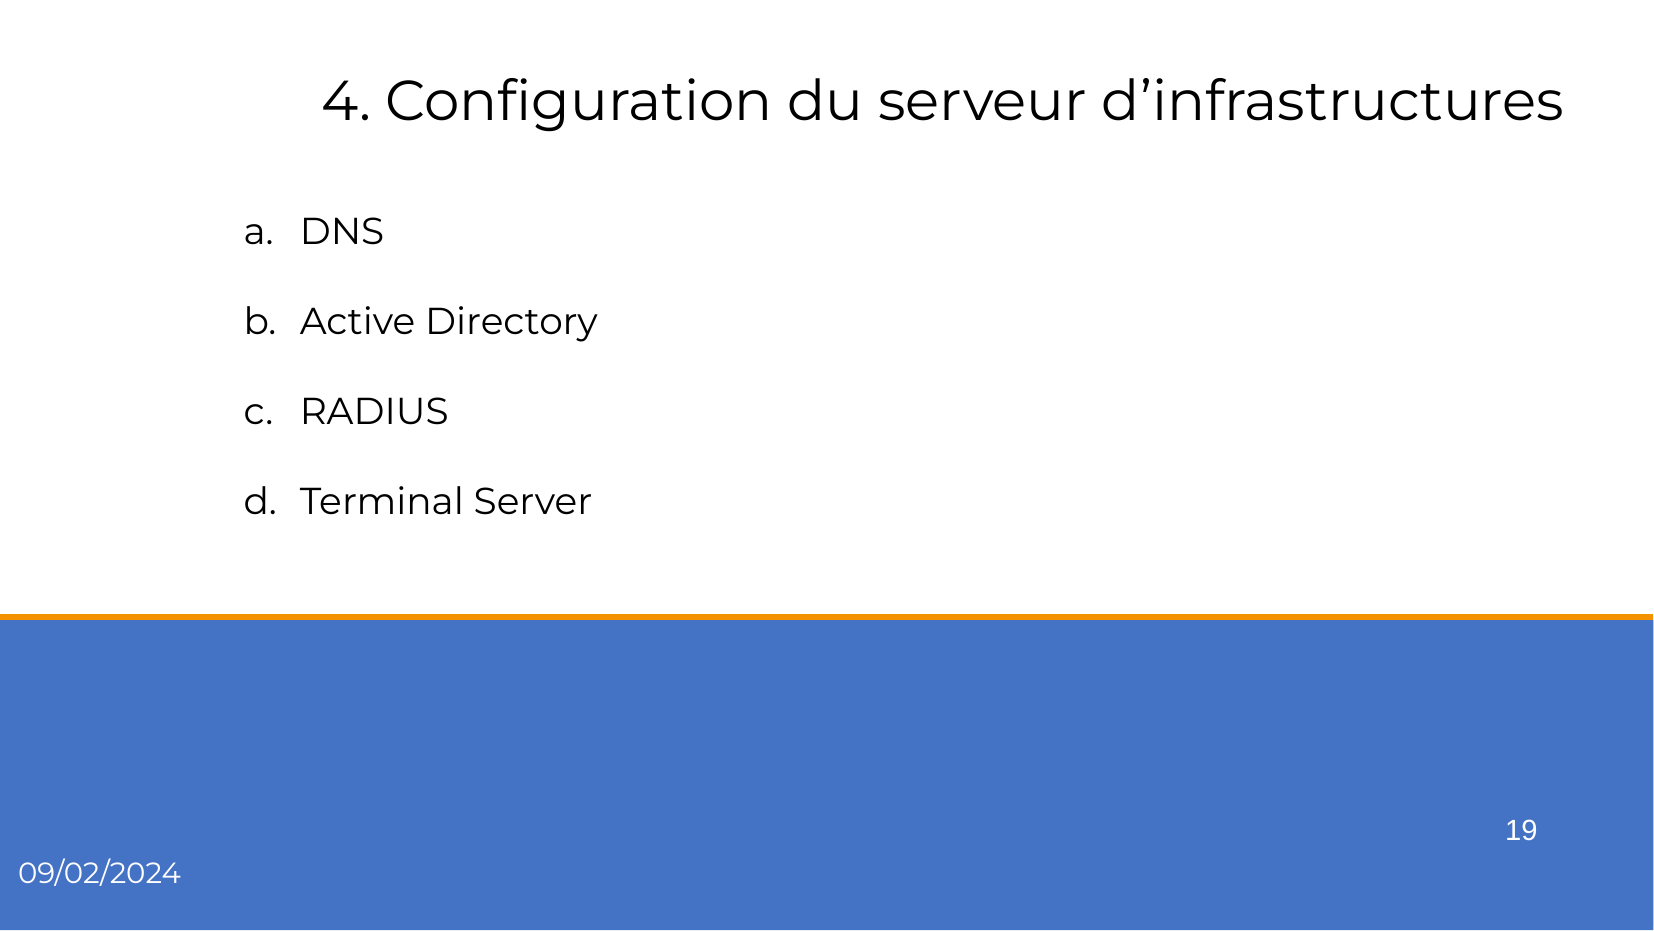

4. Configuration du serveur d’infrastructures
DNS

Active Directory

RADIUS

Terminal Server
19
09/02/2024